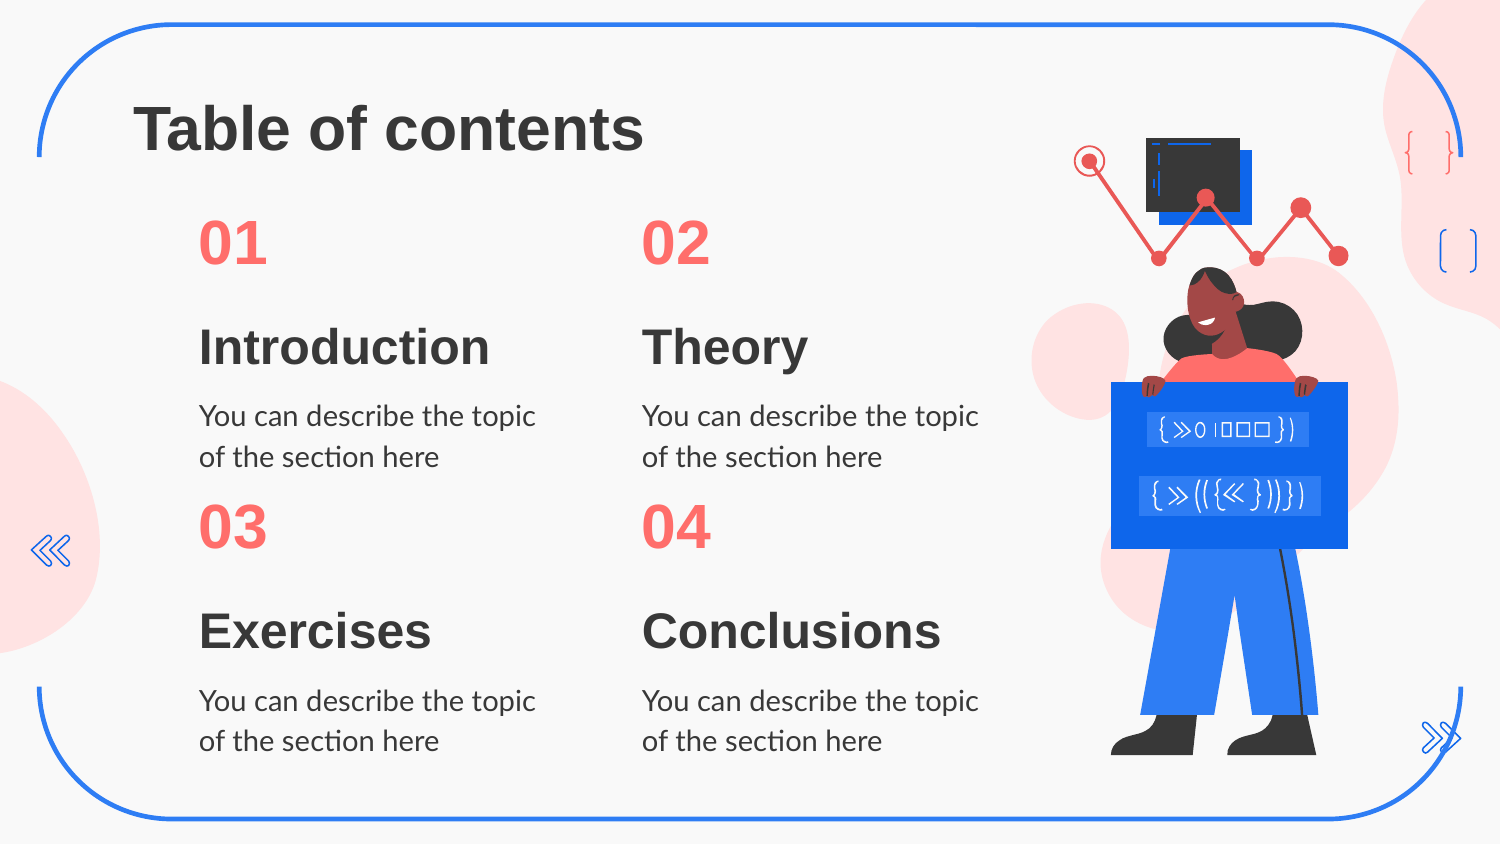

# Table of contents

01
02
Introduction
Theory
You can describe the topic of the section here
You can describe the topic of the section here
03
04
Exercises
Conclusions
You can describe the topic of the section here
You can describe the topic of the section here